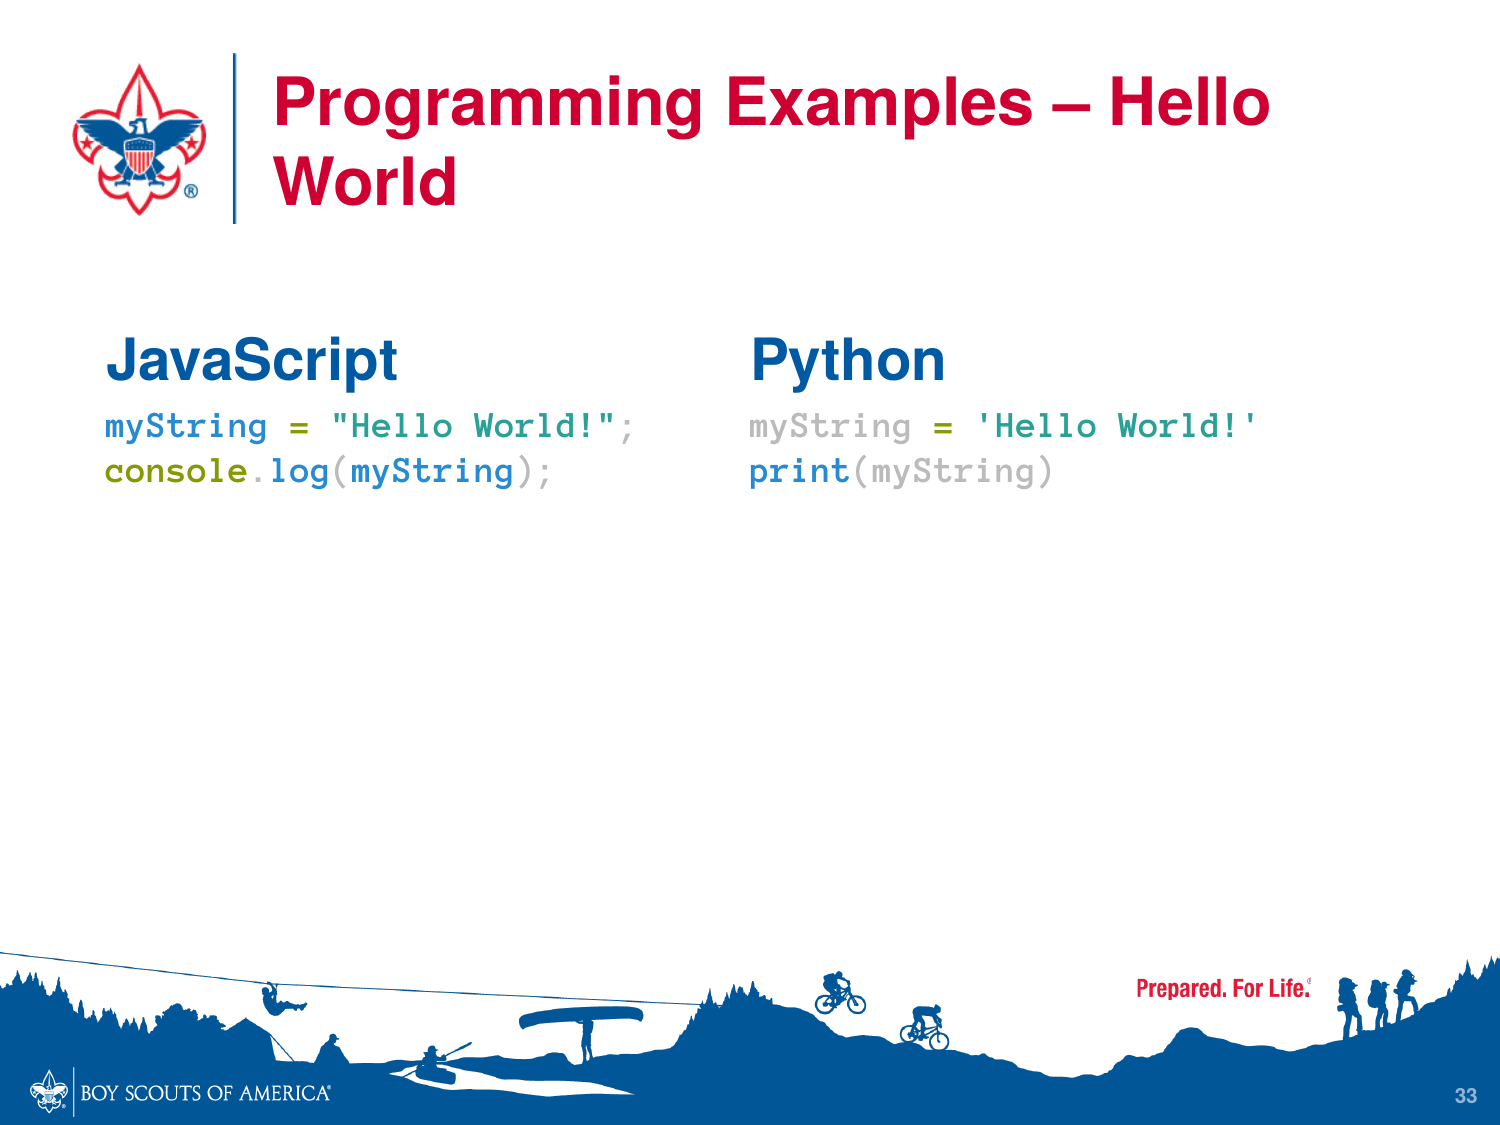

# Programming Examples – Hello World
JavaScript
myString = "Hello World!";
console.log(myString);

Python
myString = 'Hello World!'
print(myString)

33